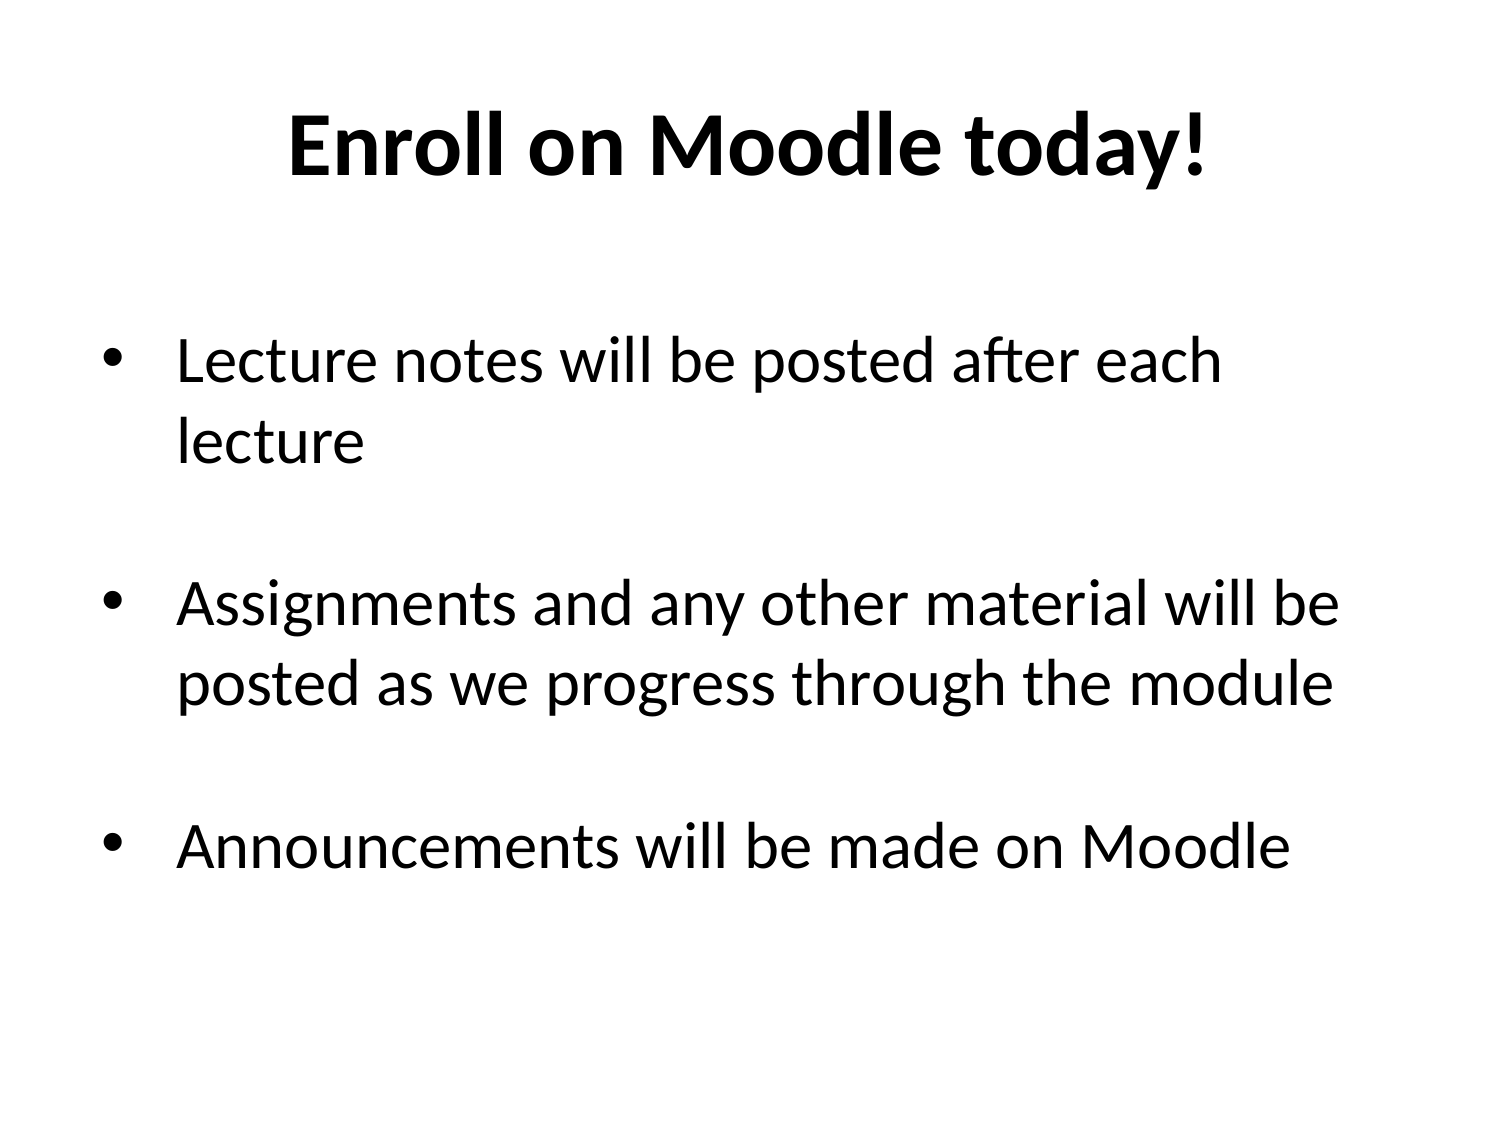

# Enroll on Moodle today!

Lecture notes will be posted after each lecture

Assignments and any other material will be posted as we progress through the module

Announcements will be made on Moodle